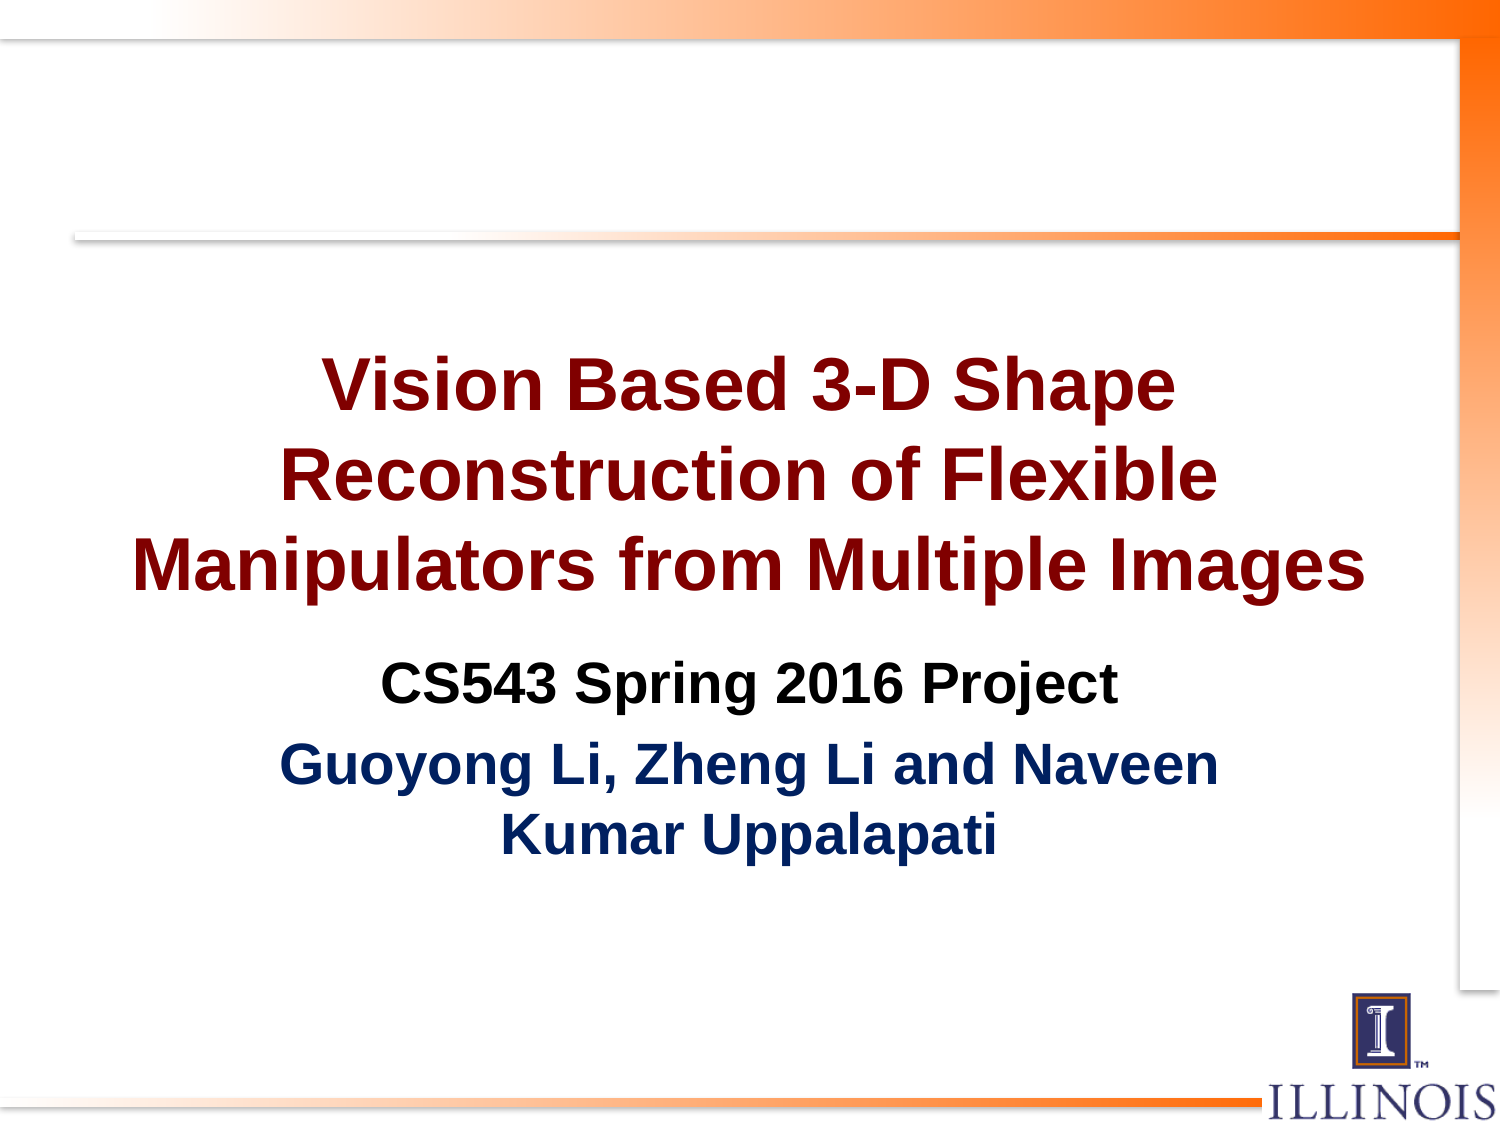

# Vision Based 3-D Shape Reconstruction of Flexible Manipulators from Multiple Images
CS543 Spring 2016 Project
Guoyong Li, Zheng Li and Naveen Kumar Uppalapati